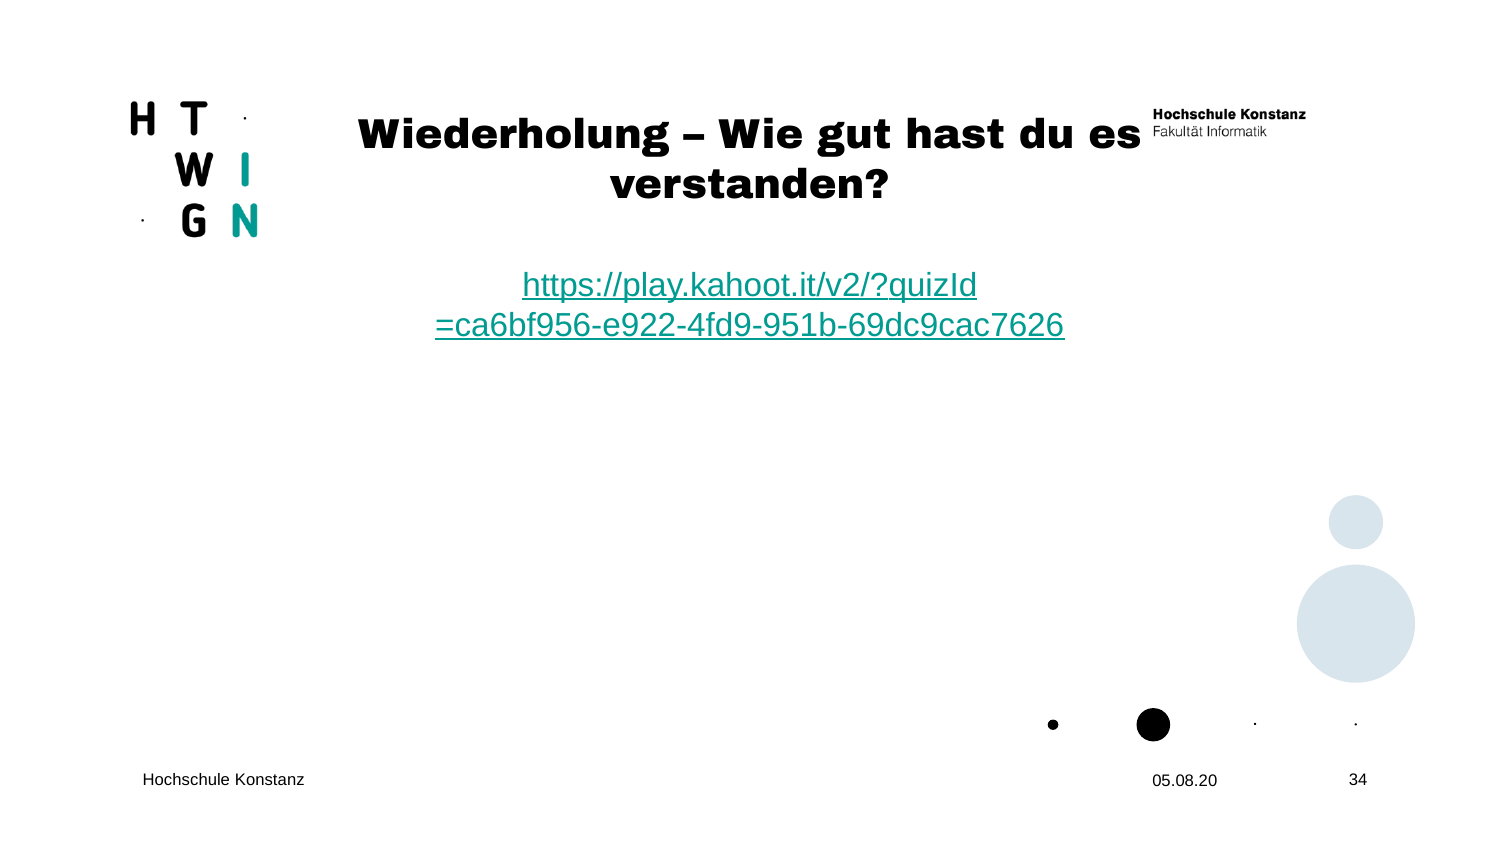

Wiederholung – Wie gut hast du es verstanden?
https://play.kahoot.it/v2/?quizId=ca6bf956-e922-4fd9-951b-69dc9cac7626